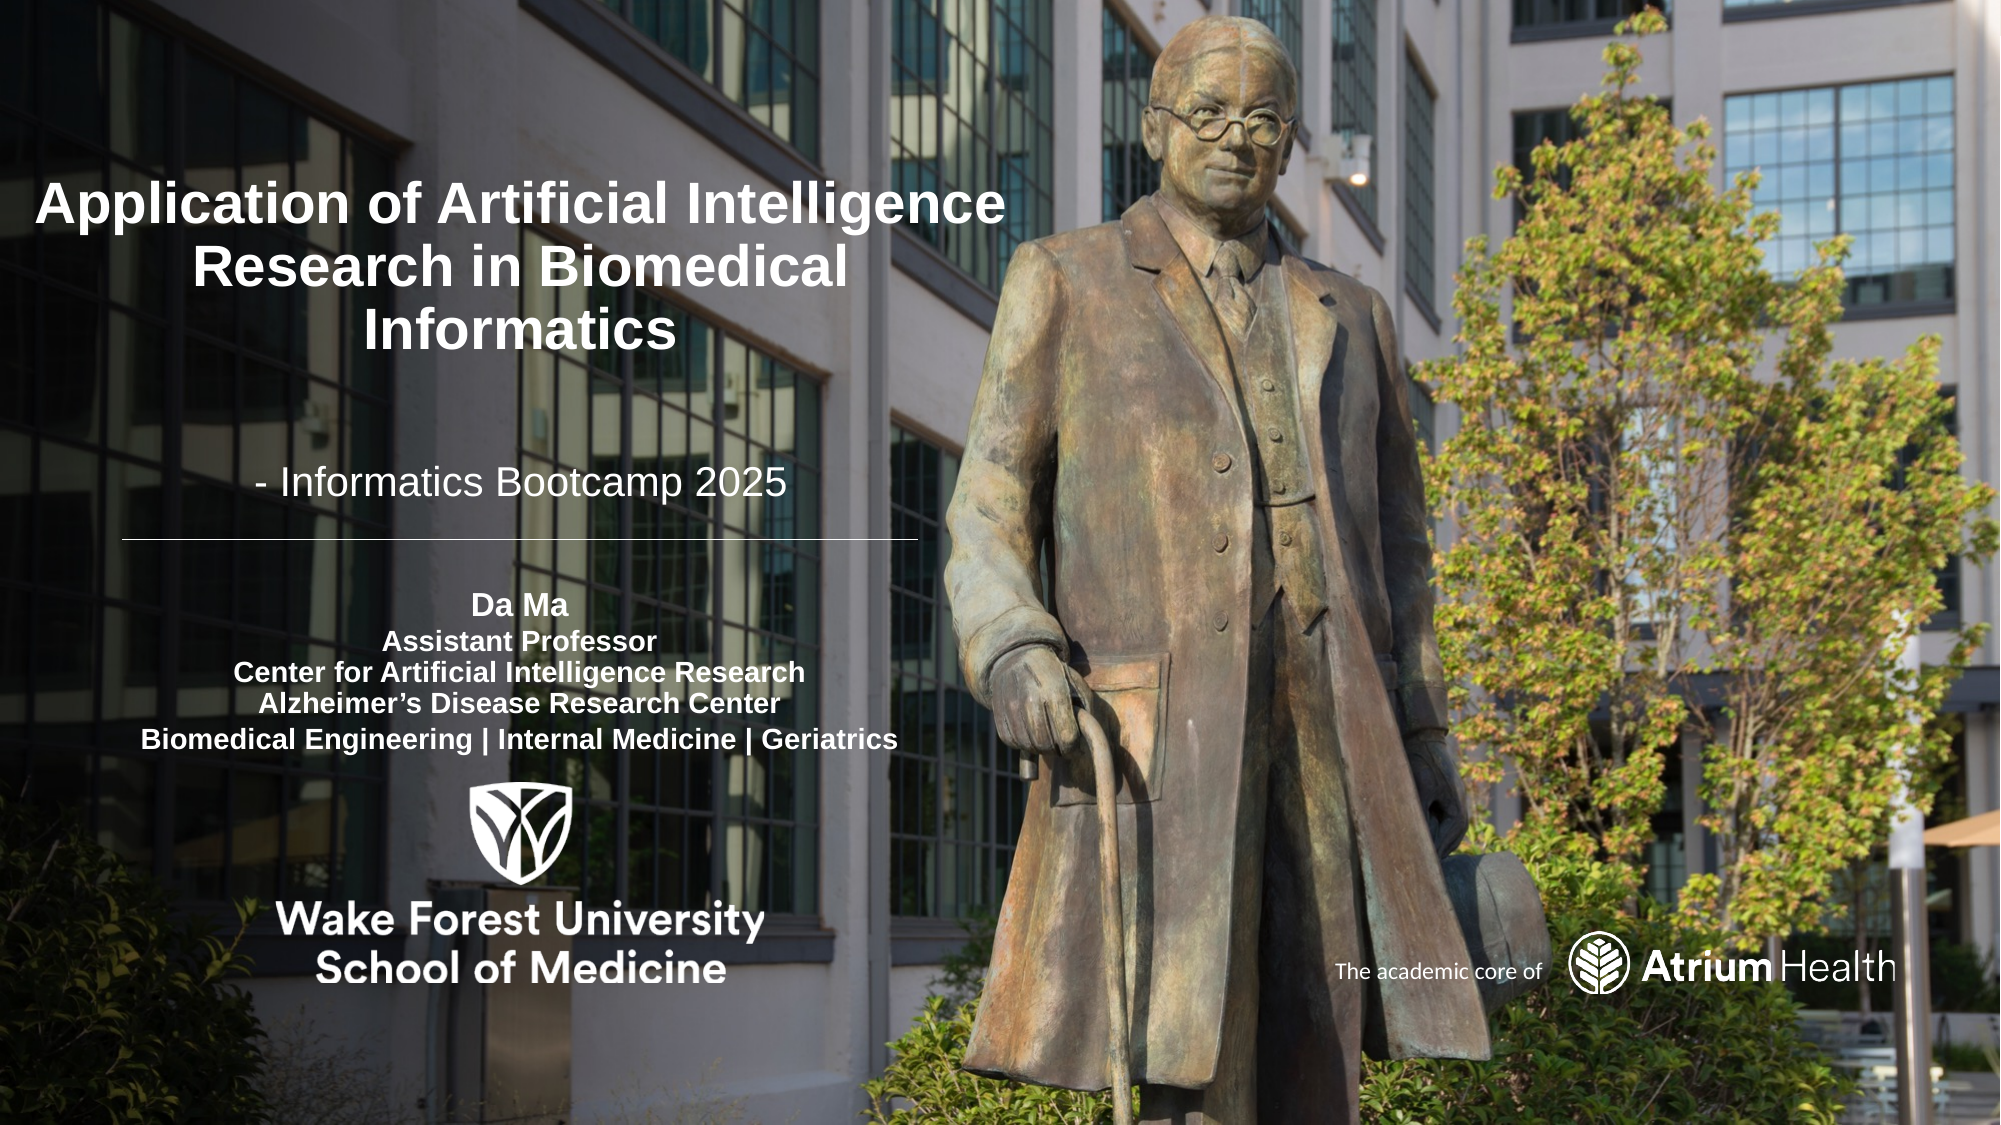

# Application of Artificial Intelligence Research in Biomedical Informatics - Informatics Bootcamp 2025
Da Ma
Assistant Professor
Center for Artificial Intelligence Research
Alzheimer’s Disease Research Center
Biomedical Engineering | Internal Medicine | Geriatrics